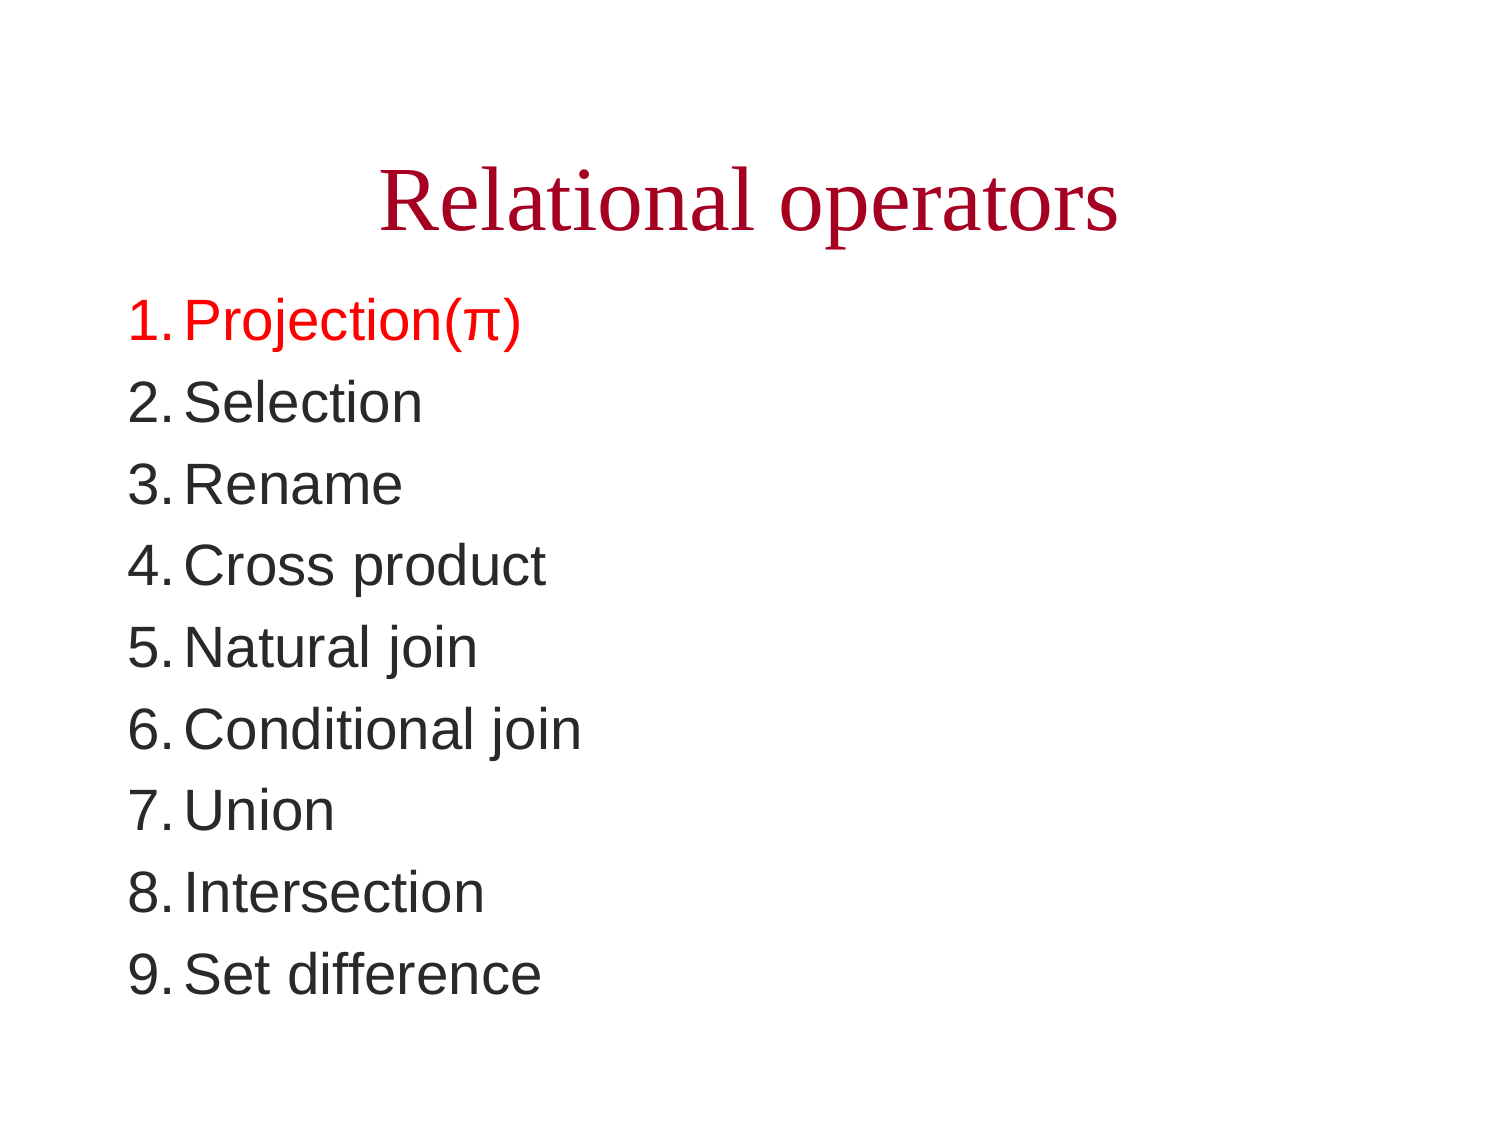

# Relational operators
Projection(π)
Selection
Rename
Cross product
Natural join
Conditional join
Union
Intersection
Set difference